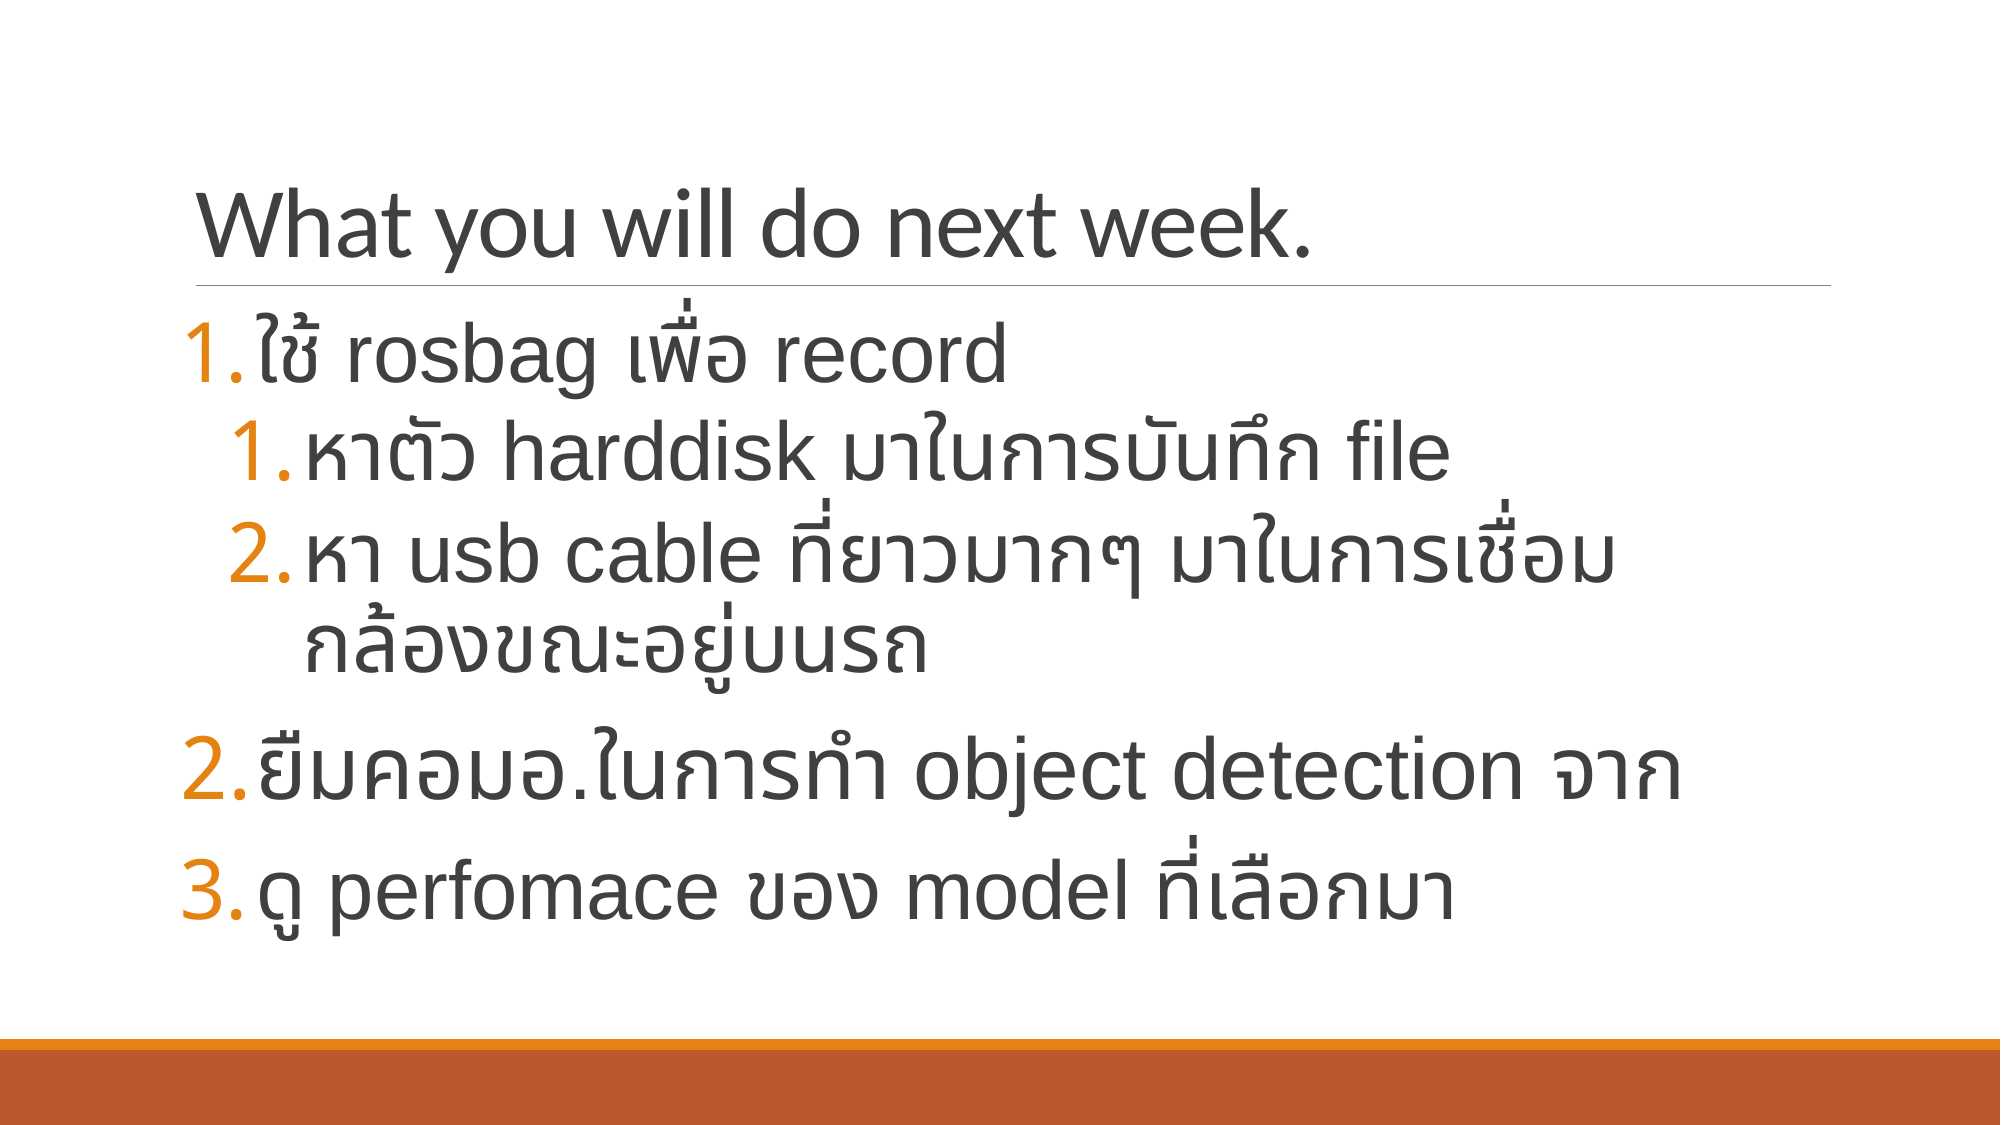

# What you will do next week.
ใช้ rosbag เพื่อ record
หาตัว harddisk มาในการบันทึก file
หา usb cable ที่ยาวมากๆ มาในการเชื่อมกล้องขณะอยู่บนรถ
ยืมคอมอ.ในการทำ object detection จาก
ดู perfomace ของ model ที่เลือกมา